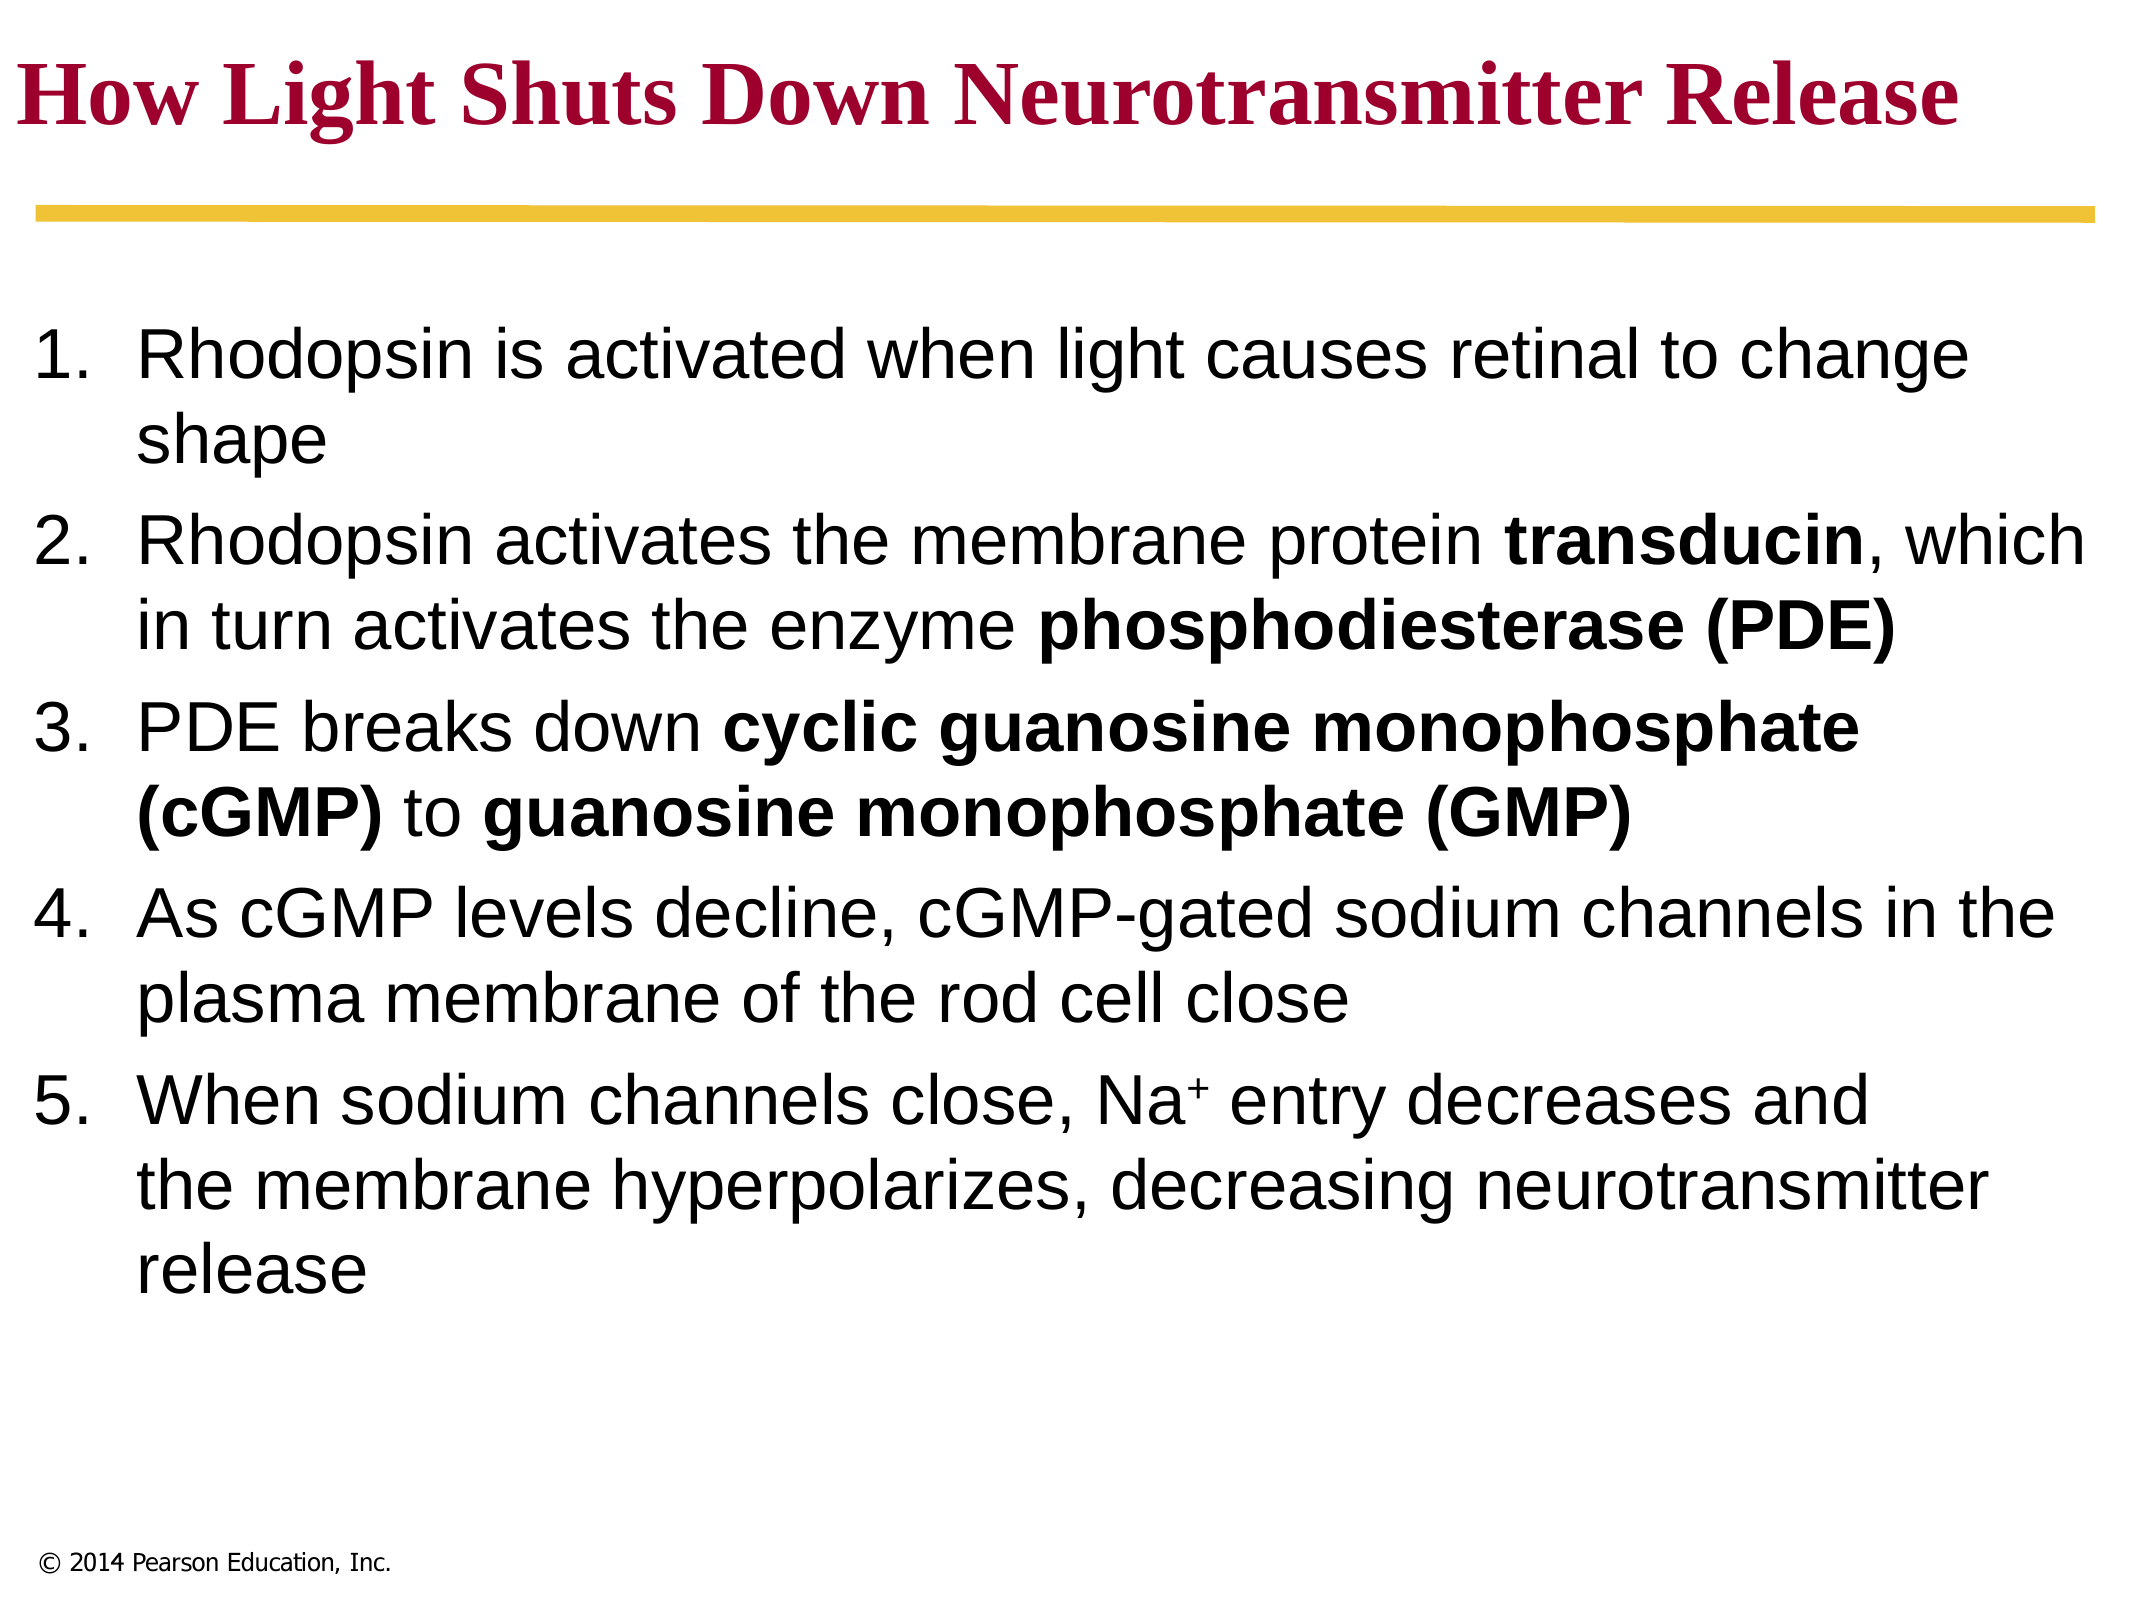

How Light Shuts Down Neurotransmitter Release
Rhodopsin is activated when light causes retinal to change shape
Rhodopsin activates the membrane protein transducin, which in turn activates the enzyme phosphodiesterase (PDE)
PDE breaks down cyclic guanosine monophosphate (cGMP) to guanosine monophosphate (GMP)
As cGMP levels decline, cGMP-gated sodium channels in the plasma membrane of the rod cell close
When sodium channels close, Na+ entry decreases and
the membrane hyperpolarizes, decreasing neurotransmitter release